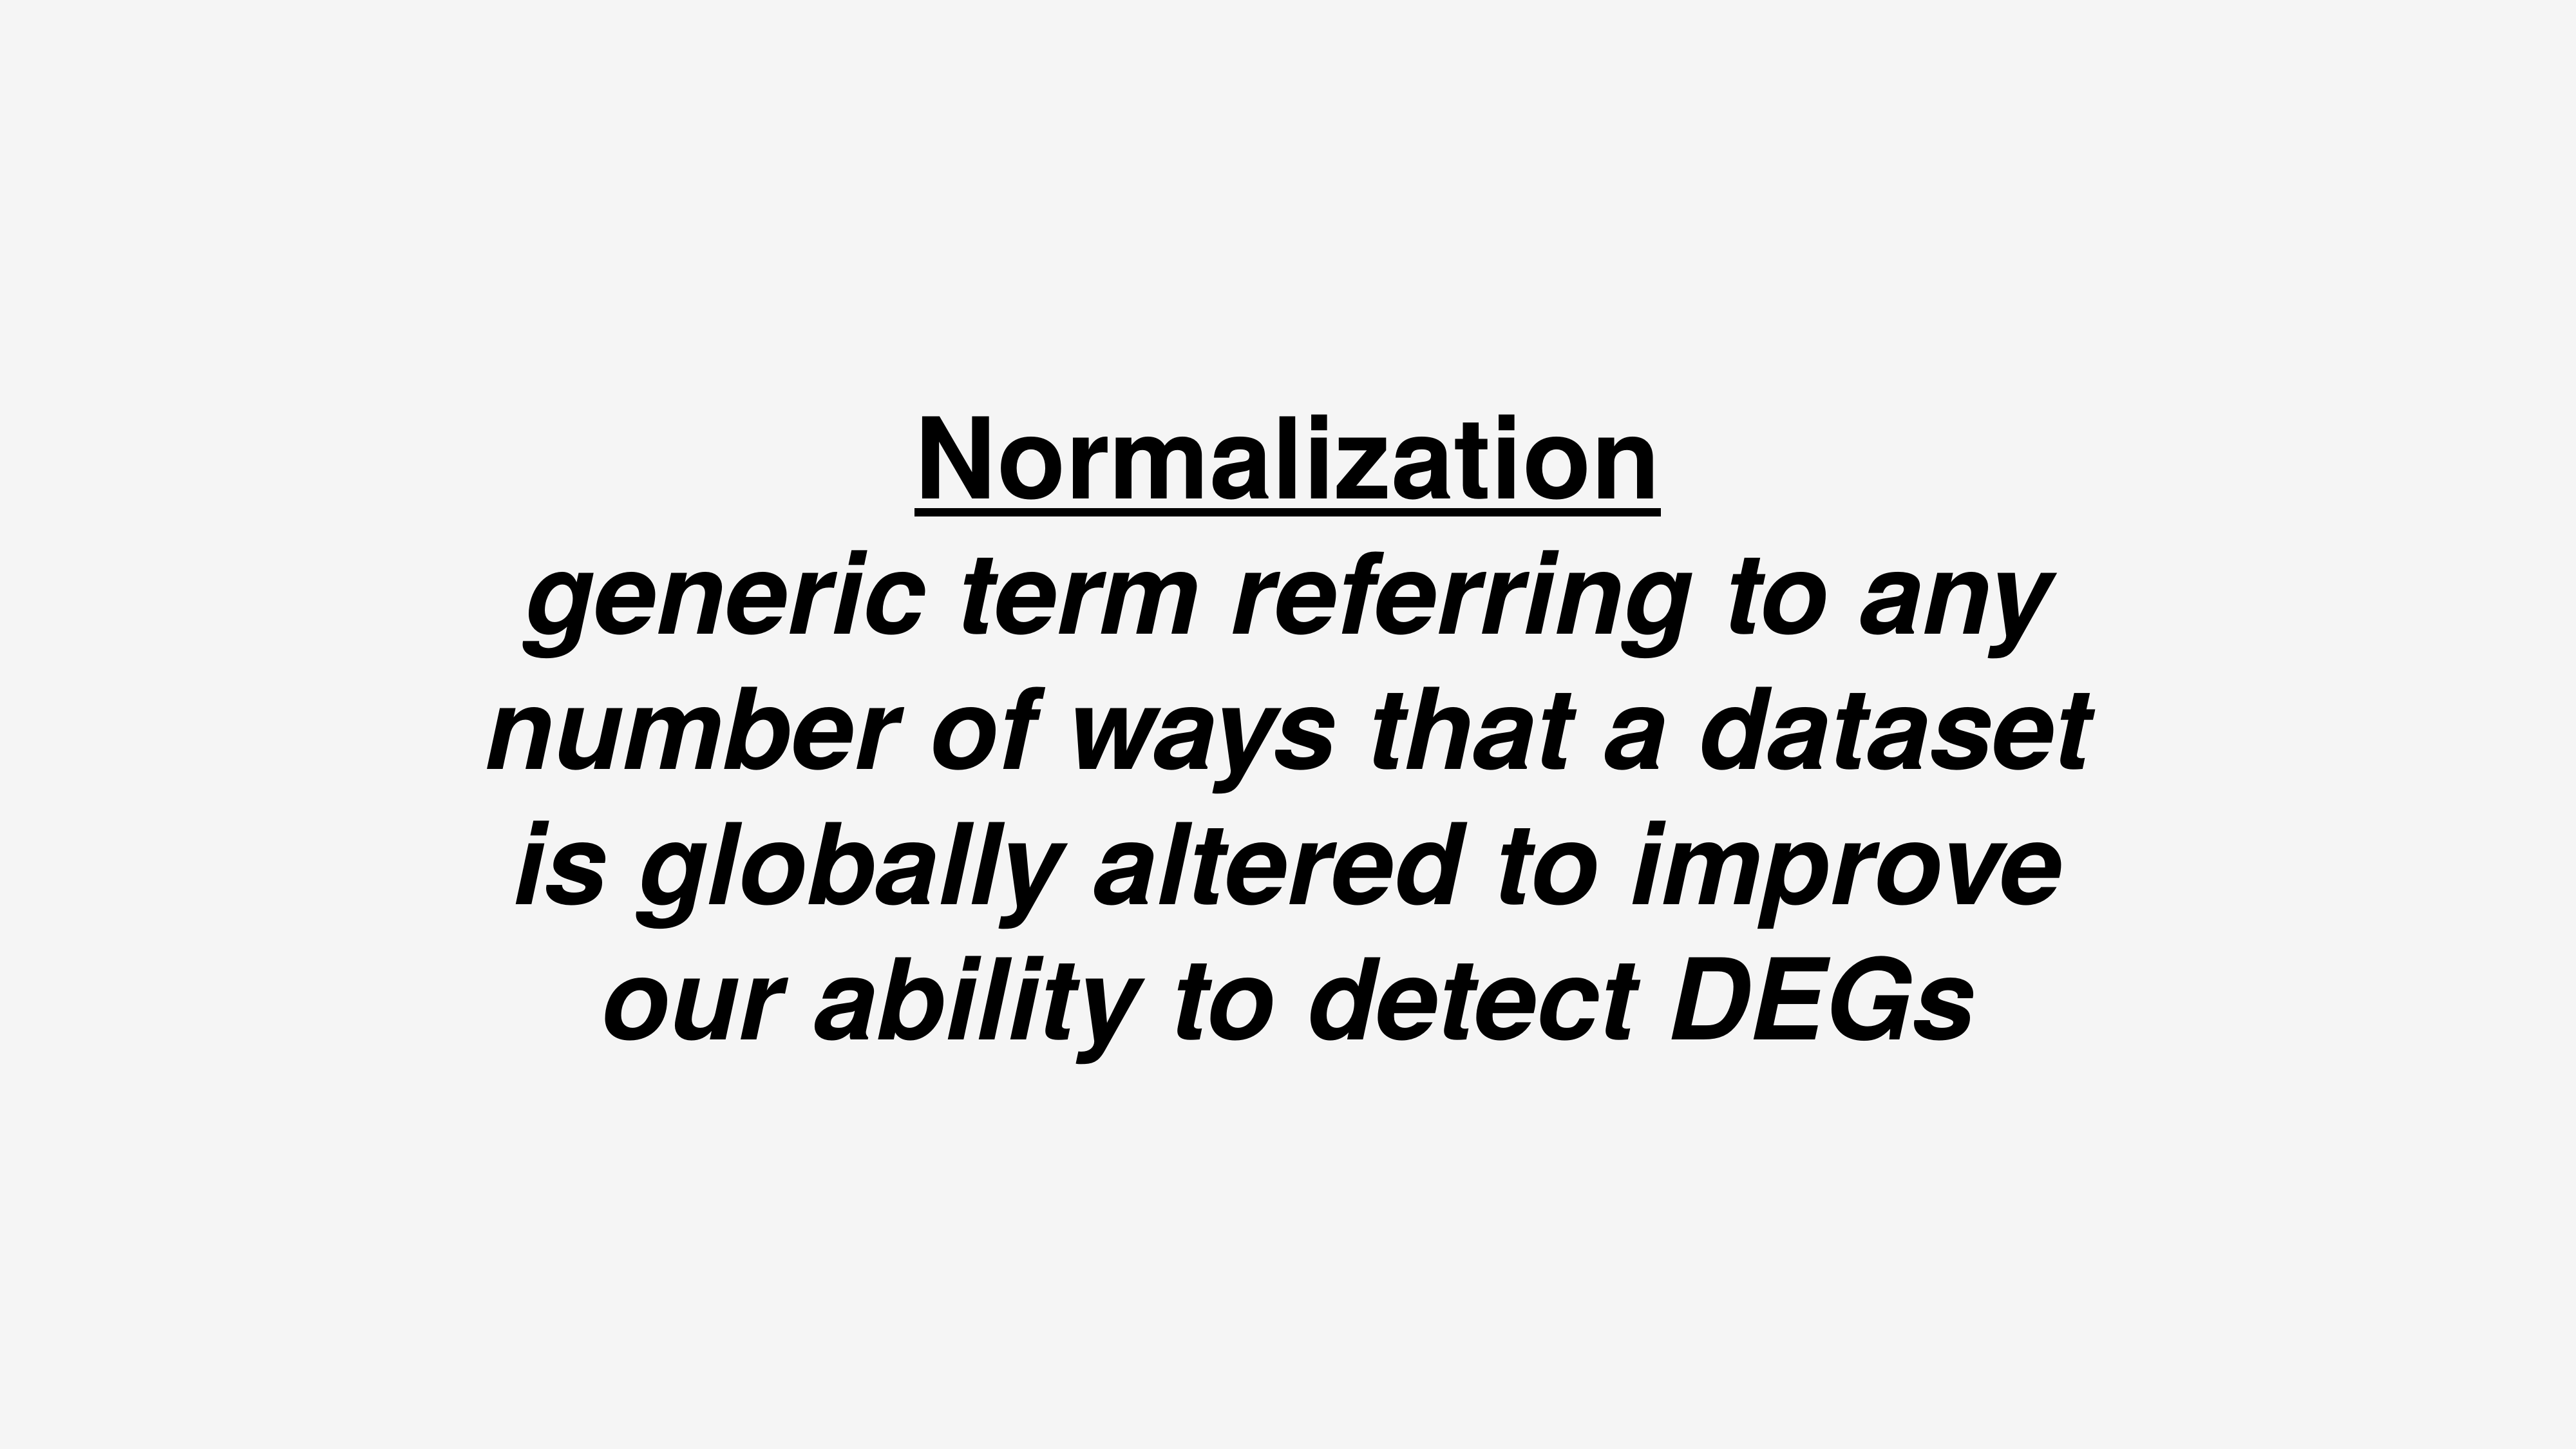

Normalization
generic term referring to any number of ways that a dataset is globally altered to improve our ability to detect DEGs